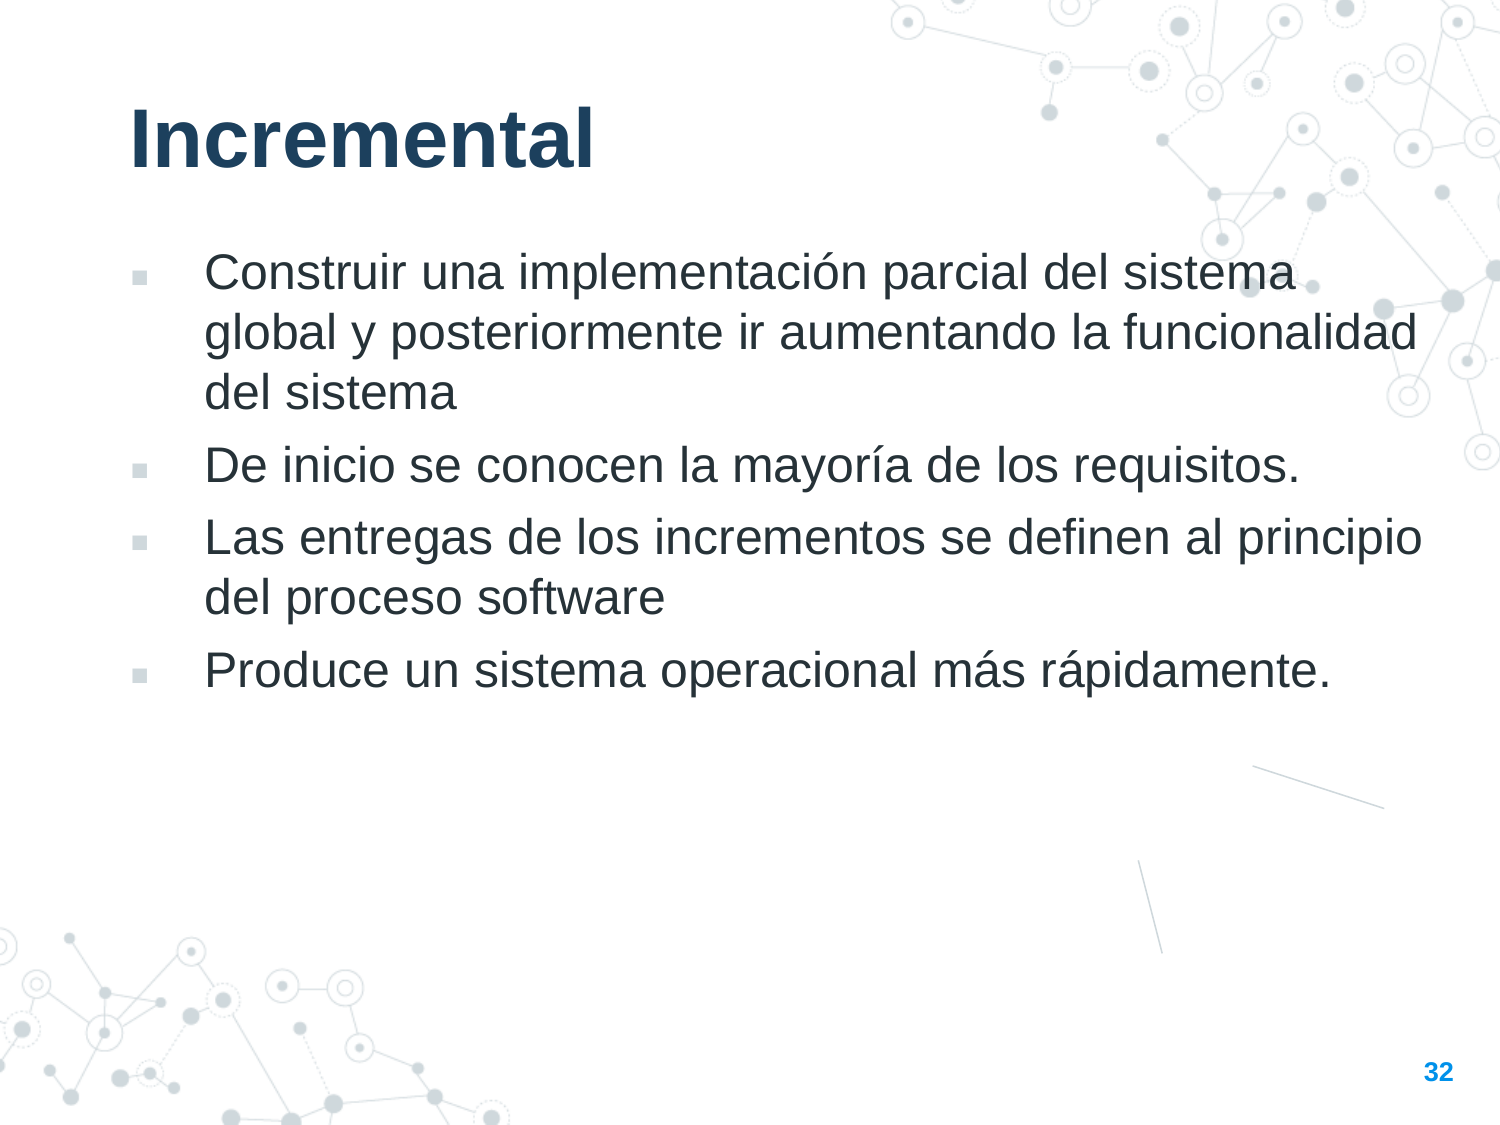

Incremental
Construir una implementación parcial del sistema global y posteriormente ir aumentando la funcionalidad del sistema
De inicio se conocen la mayoría de los requisitos.
Las entregas de los incrementos se definen al principio del proceso software
Produce un sistema operacional más rápidamente.
32